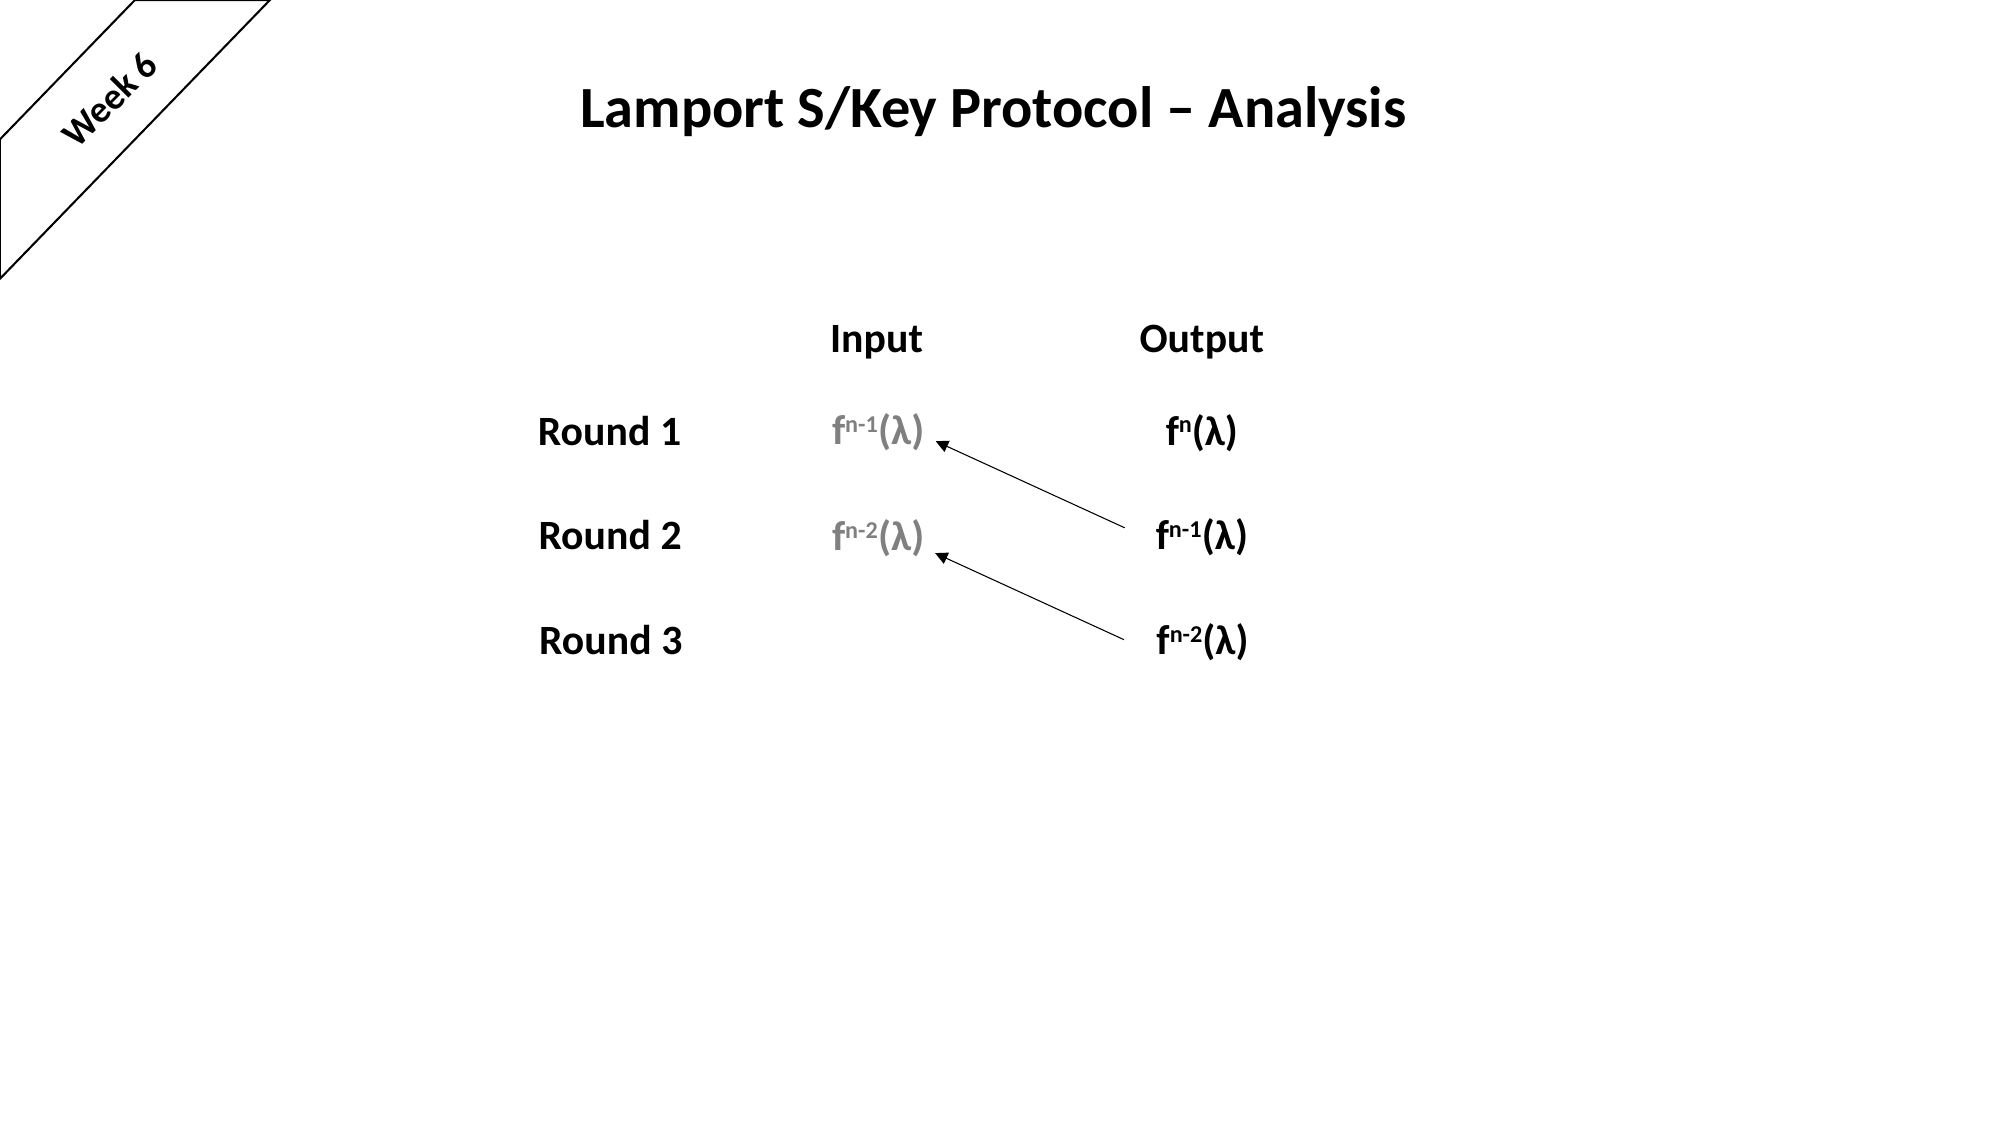

# Lamport S/Key Protocol – Analysis
Week 6

Input

Output
fn-1(λ)
Round 1
fn(λ)
Round 2
fn-1(λ)
fn-2(λ)
Round 3
fn-2(λ)